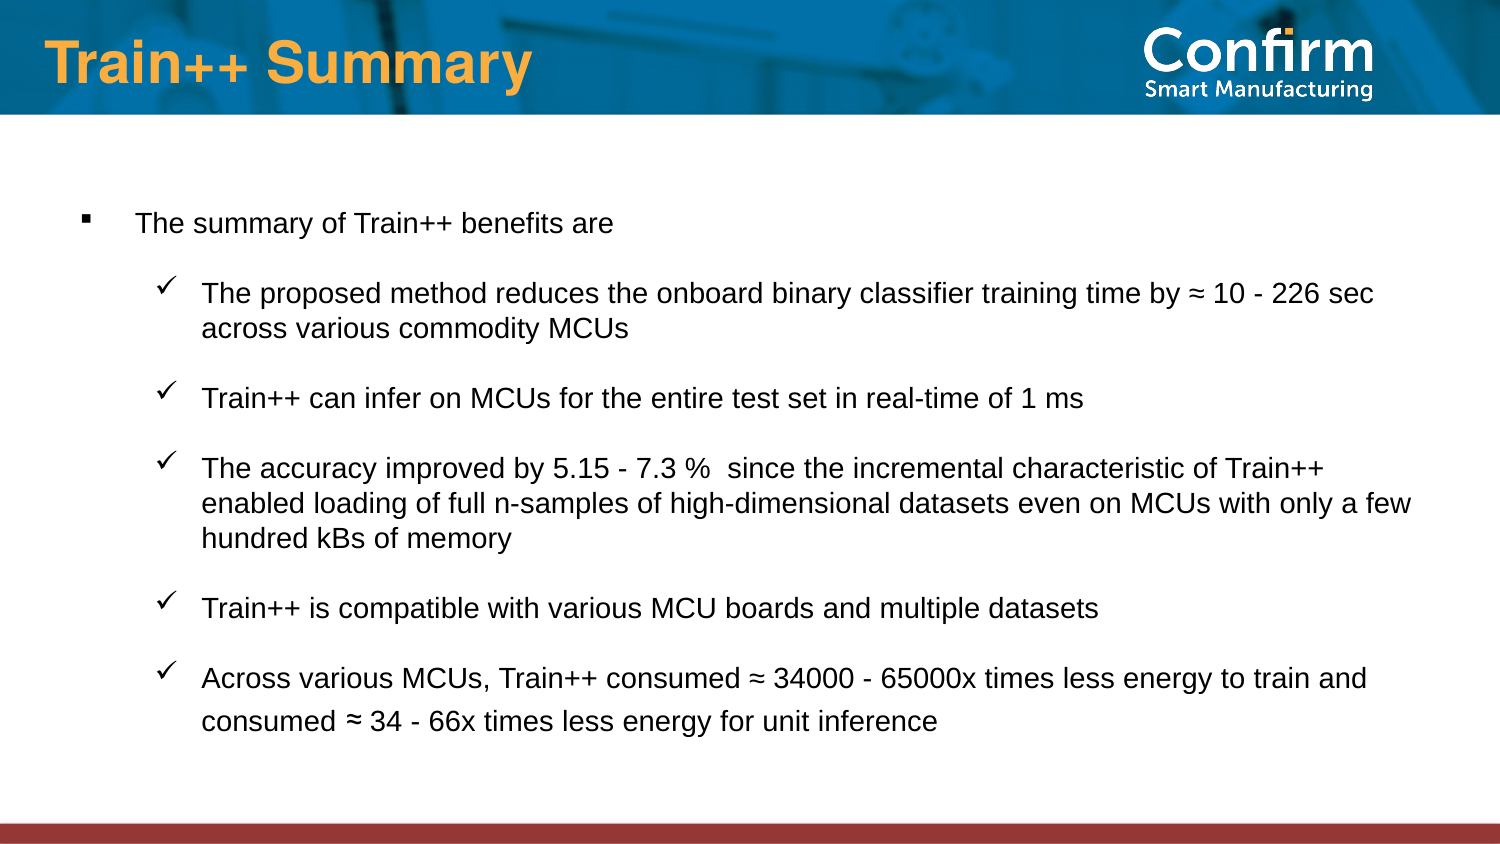

Train++ Summary
 The summary of Train++ benefits are

The proposed method reduces the onboard binary classifier training time by ≈ 10 - 226 sec across various commodity MCUs

Train++ can infer on MCUs for the entire test set in real-time of 1 ms

The accuracy improved by 5.15 - 7.3 %  since the incremental characteristic of Train++ enabled loading of full n-samples of high-dimensional datasets even on MCUs with only a few hundred kBs of memory

Train++ is compatible with various MCU boards and multiple datasets

Across various MCUs, Train++ consumed ≈ 34000 - 65000x times less energy to train and consumed ≈ 34 - 66x times less energy for unit inference